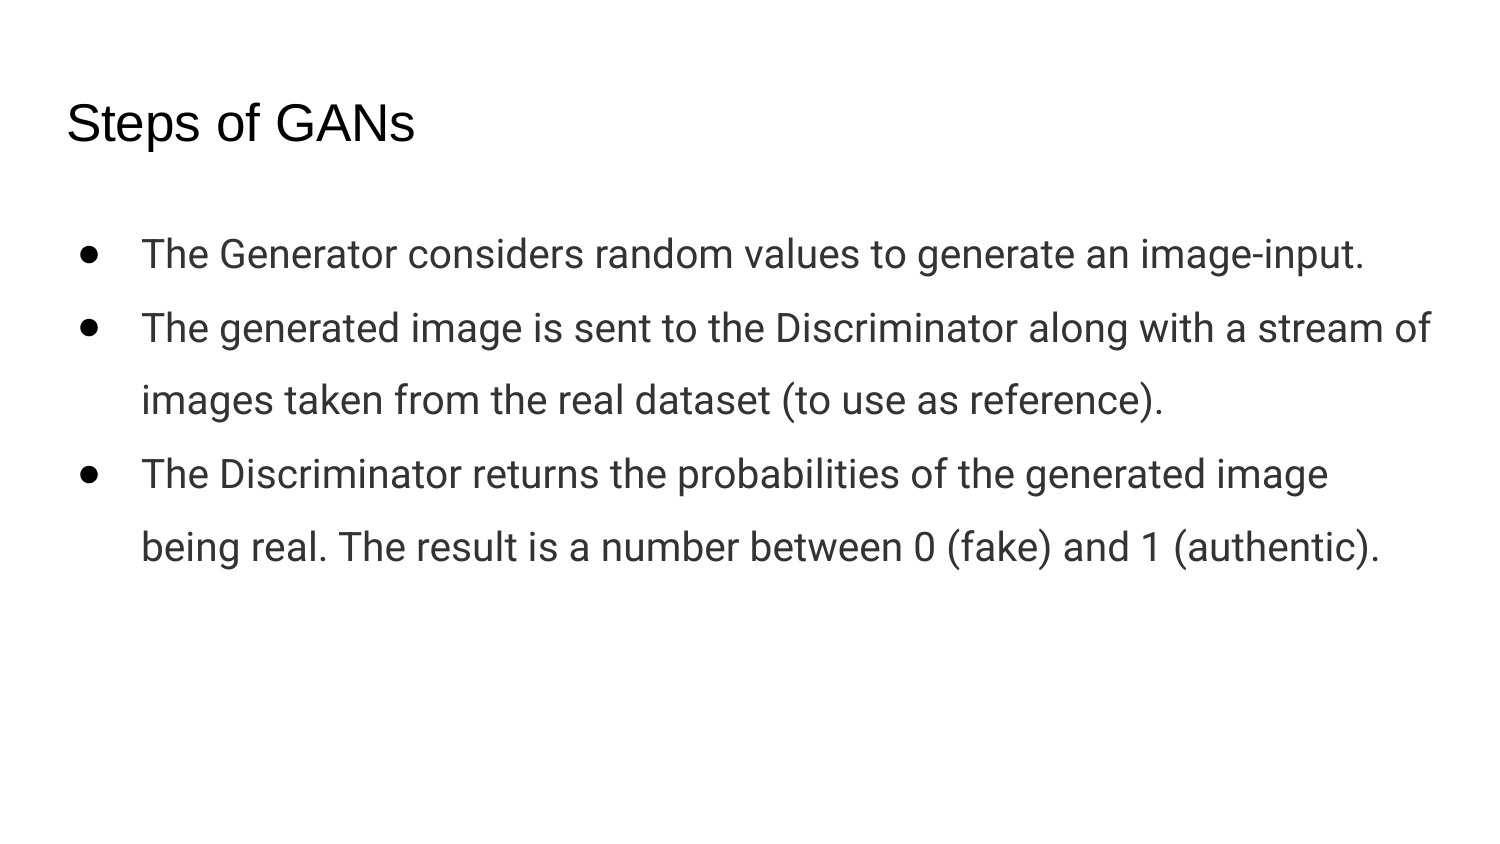

# Steps of GANs
The Generator considers random values to generate an image-input.
The generated image is sent to the Discriminator along with a stream of images taken from the real dataset (to use as reference).
The Discriminator returns the probabilities of the generated image being real. The result is a number between 0 (fake) and 1 (authentic).